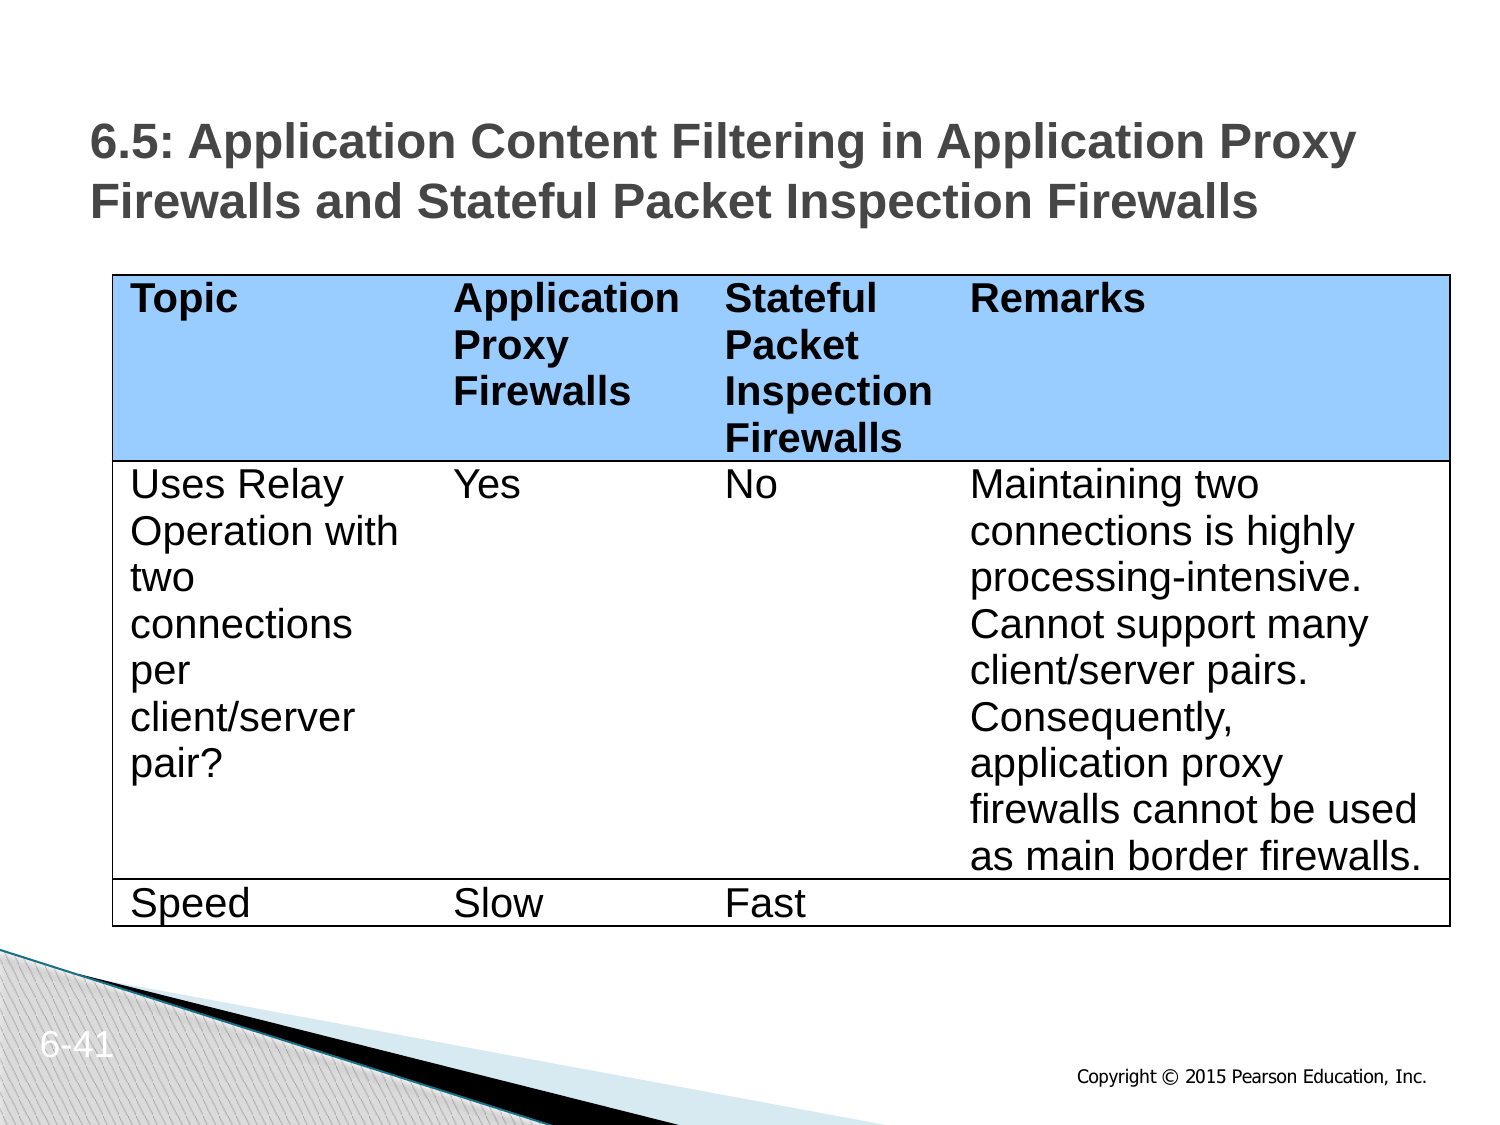

# 6.5: Application Content Filtering in Application Proxy Firewalls and Stateful Packet Inspection Firewalls
| Topic | Application Proxy Firewalls | Stateful Packet Inspection Firewalls | Remarks |
| --- | --- | --- | --- |
| Uses Relay Operation with two connections per client/server pair? | Yes | No | Maintaining two connections is highly processing-intensive. Cannot support many client/server pairs. Consequently, application proxy firewalls cannot be used as main border firewalls. |
| Speed | Slow | Fast |  |
6-41